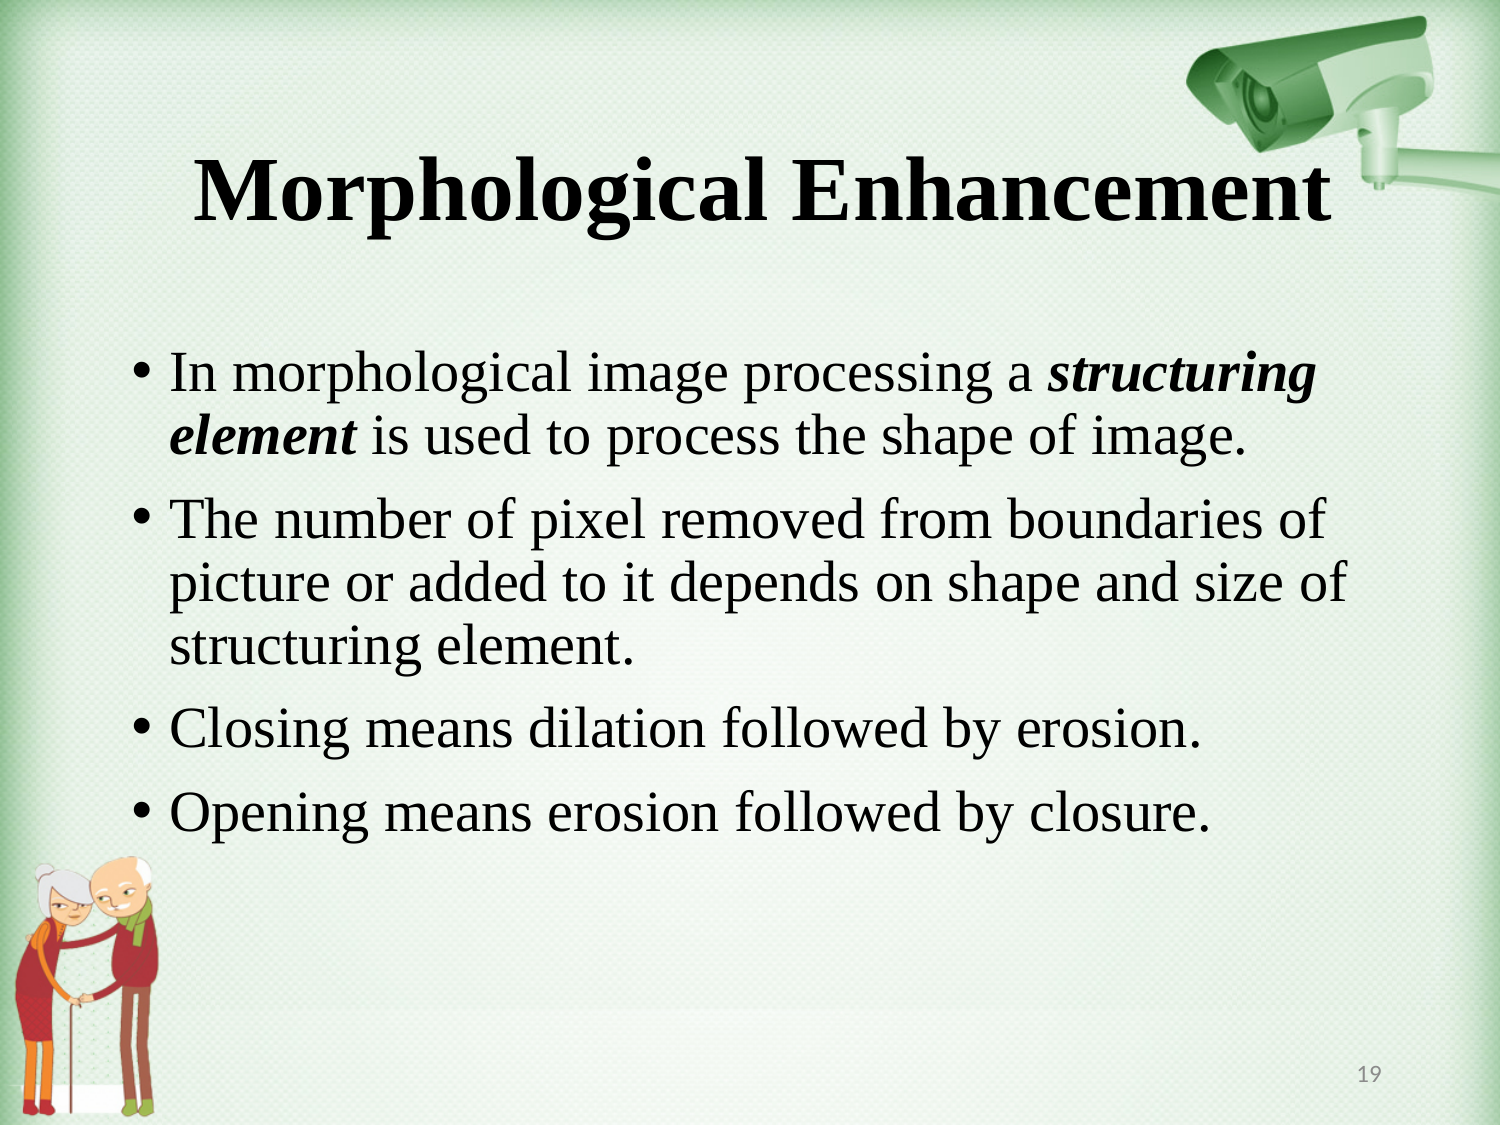

# Morphological Enhancement
In morphological image processing a structuring element is used to process the shape of image.
The number of pixel removed from boundaries of picture or added to it depends on shape and size of structuring element.
Closing means dilation followed by erosion.
Opening means erosion followed by closure.
19